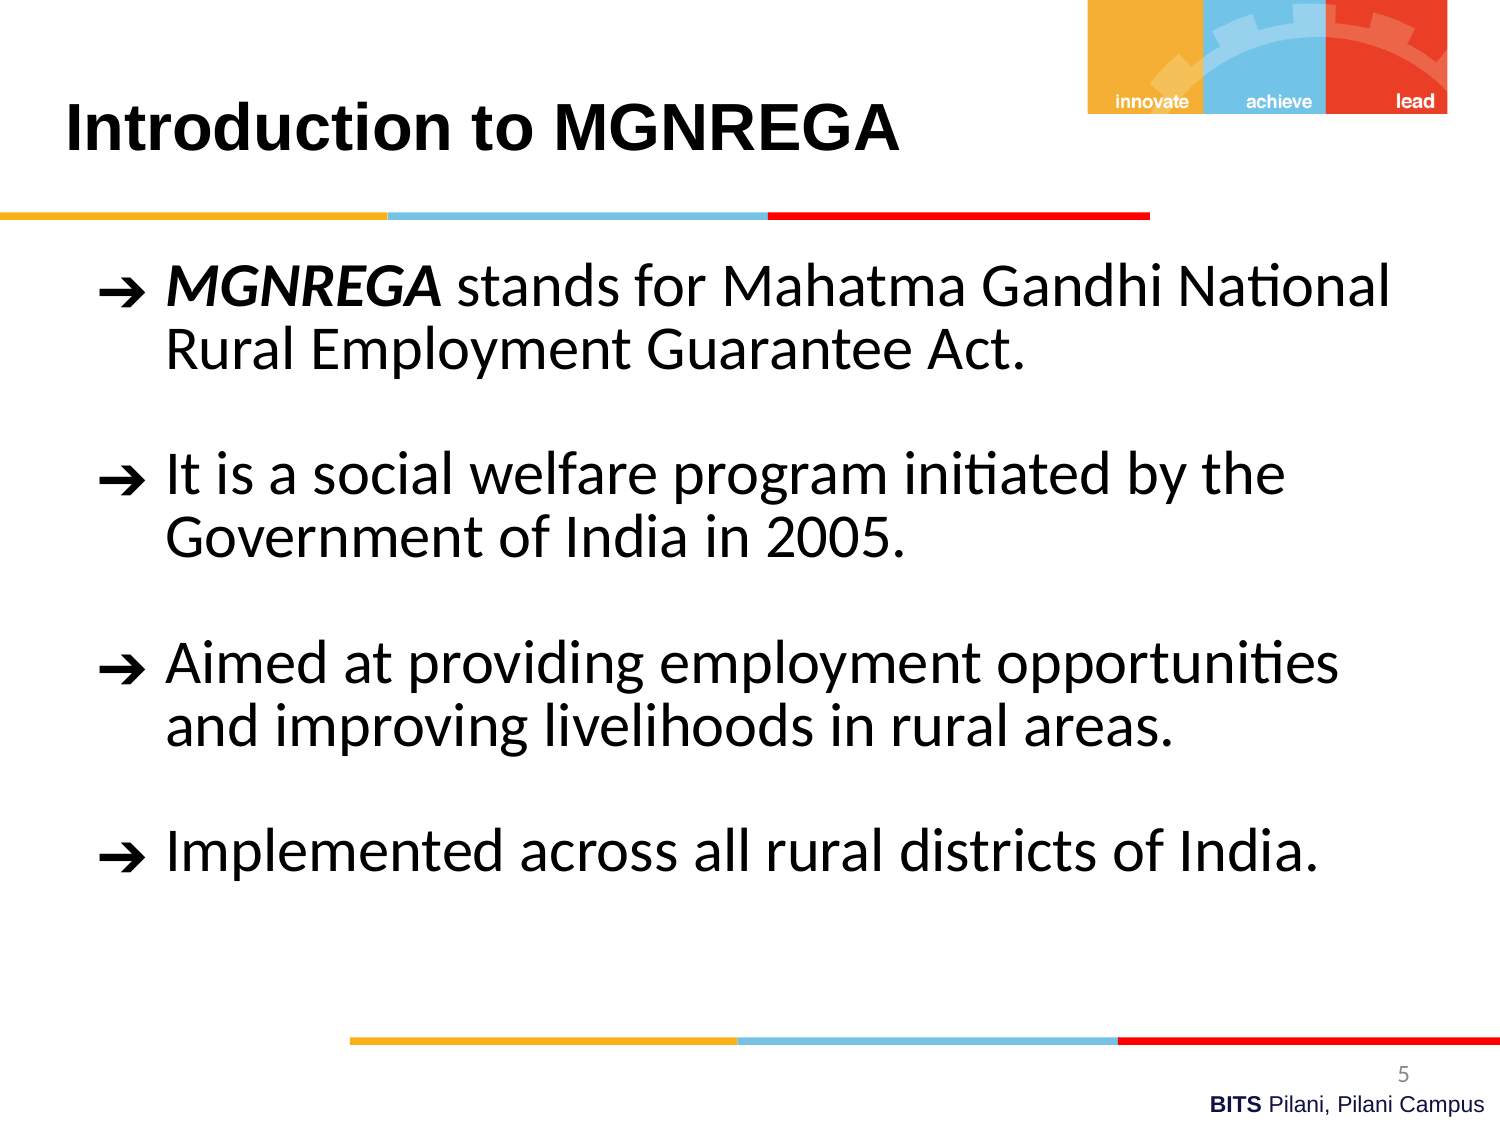

Introduction to MGNREGA
MGNREGA stands for Mahatma Gandhi National Rural Employment Guarantee Act.
It is a social welfare program initiated by the Government of India in 2005.
Aimed at providing employment opportunities and improving livelihoods in rural areas.
Implemented across all rural districts of India.

5